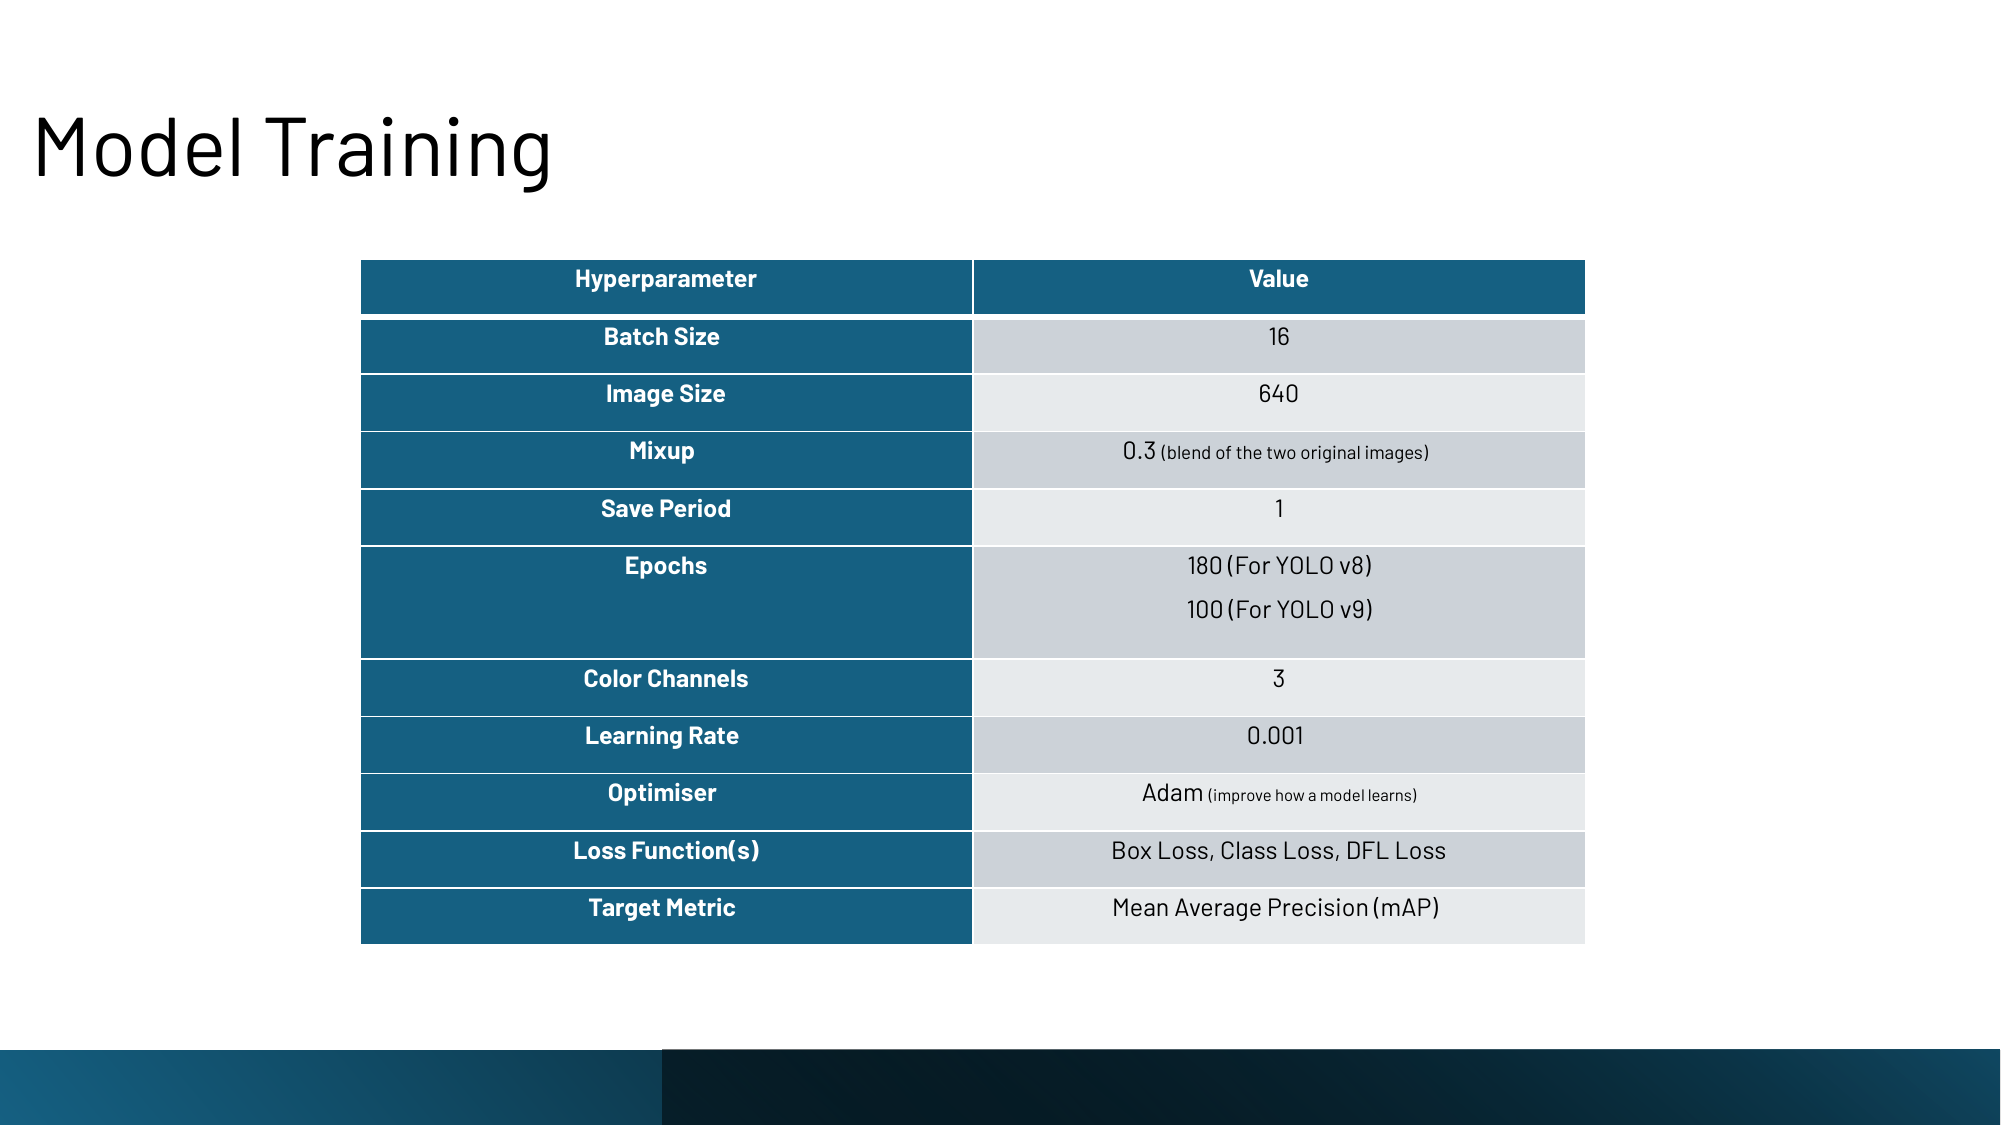

# Model Training
| Hyperparameter | Value |
| --- | --- |
| Batch Size | 16 |
| Image Size | 640 |
| Mixup | 0.3 (blend of the two original images) |
| Save Period | 1 |
| Epochs | 180 (For YOLO v8) 100 (For YOLO v9) |
| Color Channels | 3 |
| Learning Rate | 0.001 |
| Optimiser | Adam (improve how a model learns) |
| Loss Function(s) | Box Loss, Class Loss, DFL Loss |
| Target Metric | Mean Average Precision (mAP) |